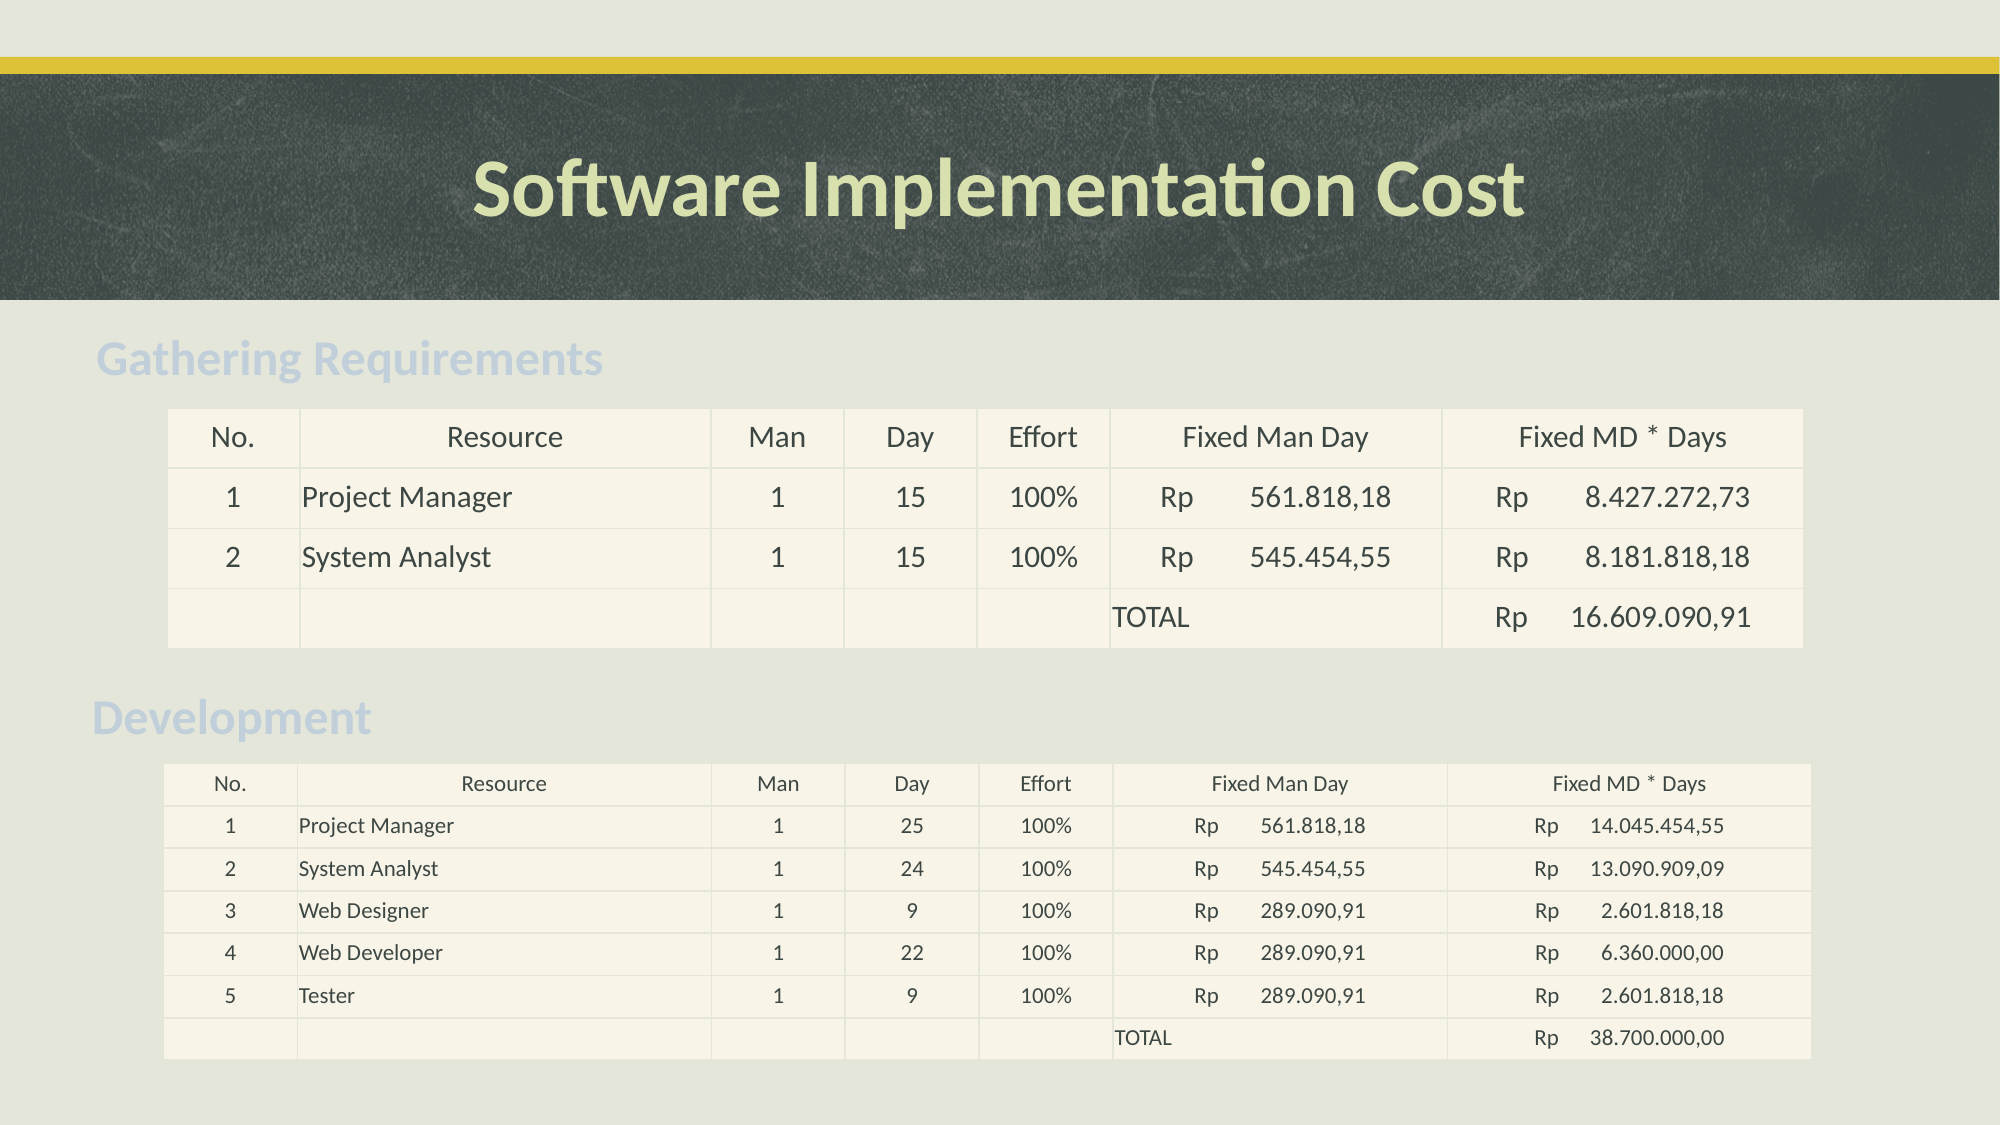

# Software Implementation Cost
Gathering Requirements
| No. | Resource | Man | Day | Effort | Fixed Man Day | Fixed MD \* Days |
| --- | --- | --- | --- | --- | --- | --- |
| 1 | Project Manager | 1 | 15 | 100% | Rp 561.818,18 | Rp 8.427.272,73 |
| 2 | System Analyst | 1 | 15 | 100% | Rp 545.454,55 | Rp 8.181.818,18 |
|  |  |  |  |  | TOTAL | Rp 16.609.090,91 |
Development
| No. | Resource | Man | Day | Effort | Fixed Man Day | Fixed MD \* Days |
| --- | --- | --- | --- | --- | --- | --- |
| 1 | Project Manager | 1 | 25 | 100% | Rp 561.818,18 | Rp 14.045.454,55 |
| 2 | System Analyst | 1 | 24 | 100% | Rp 545.454,55 | Rp 13.090.909,09 |
| 3 | Web Designer | 1 | 9 | 100% | Rp 289.090,91 | Rp 2.601.818,18 |
| 4 | Web Developer | 1 | 22 | 100% | Rp 289.090,91 | Rp 6.360.000,00 |
| 5 | Tester | 1 | 9 | 100% | Rp 289.090,91 | Rp 2.601.818,18 |
|  |  |  |  |  | TOTAL | Rp 38.700.000,00 |